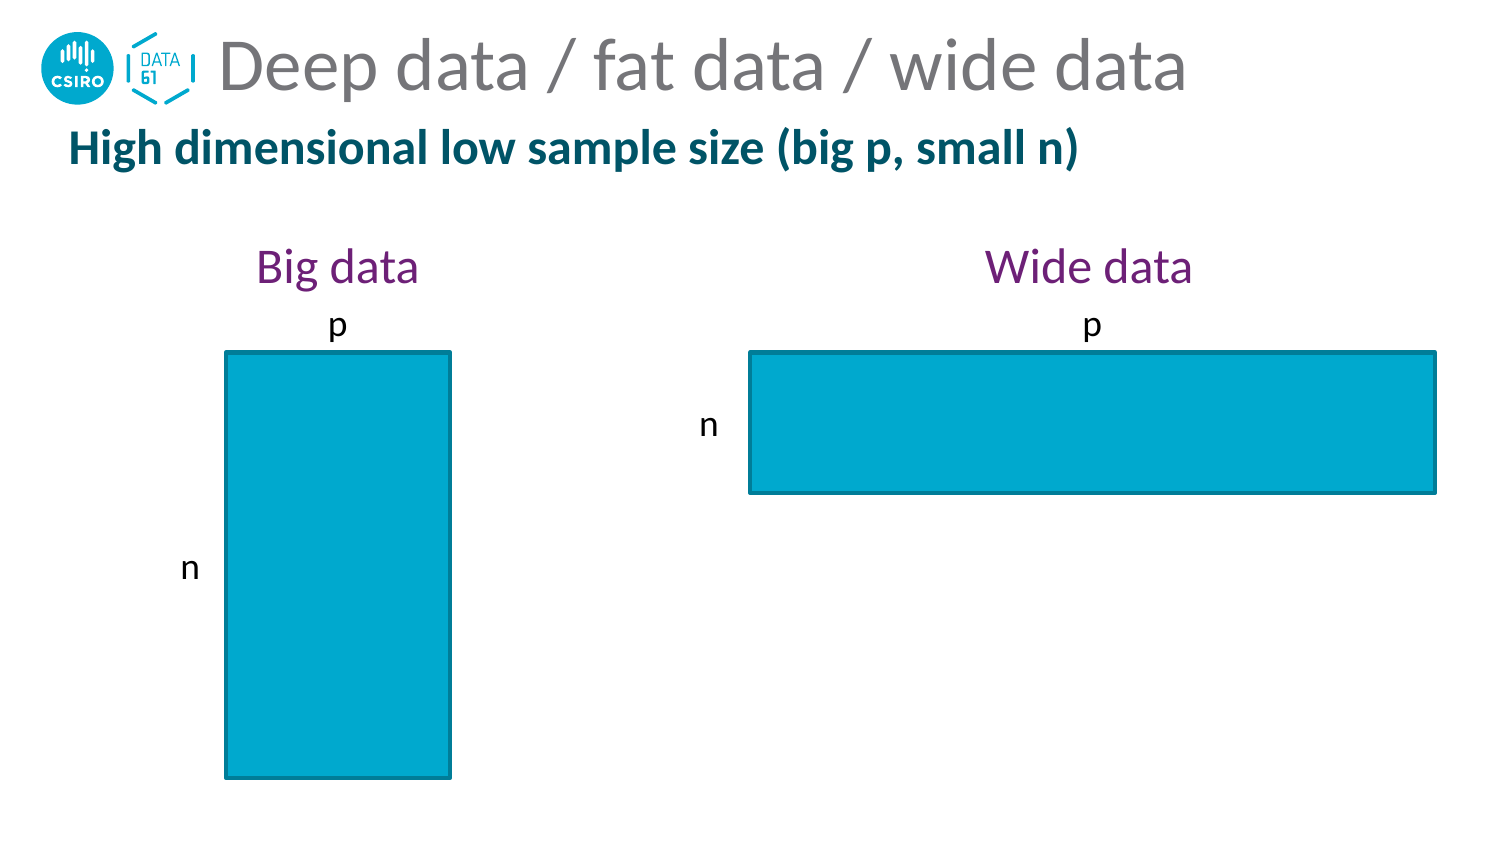

# Deep data / fat data / wide data
High dimensional low sample size (big p, small n)
Big data
Wide data
p
p

n
n